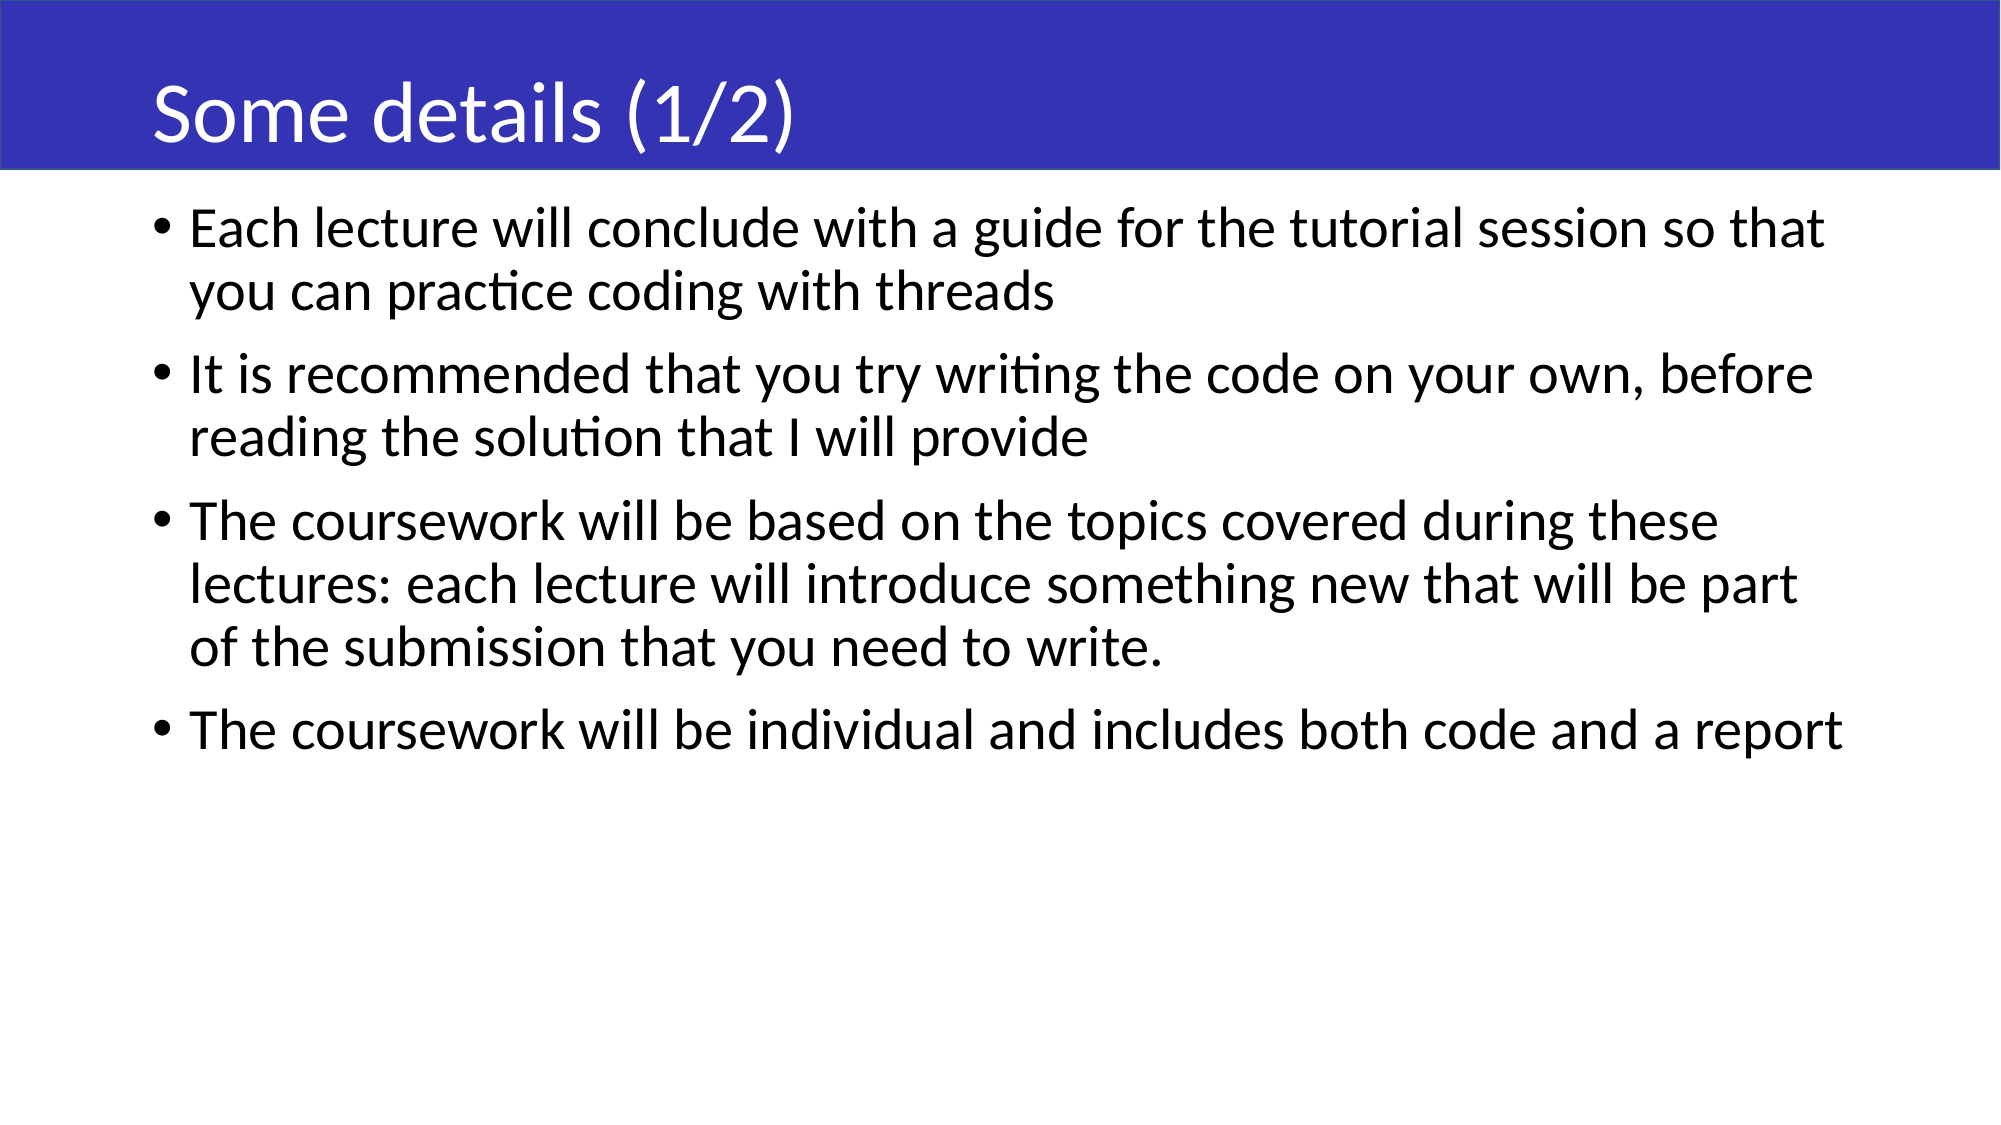

# Some details (1/2)
Each lecture will conclude with a guide for the tutorial session so that you can practice coding with threads
It is recommended that you try writing the code on your own, before reading the solution that I will provide
The coursework will be based on the topics covered during these lectures: each lecture will introduce something new that will be part of the submission that you need to write.
The coursework will be individual and includes both code and a report